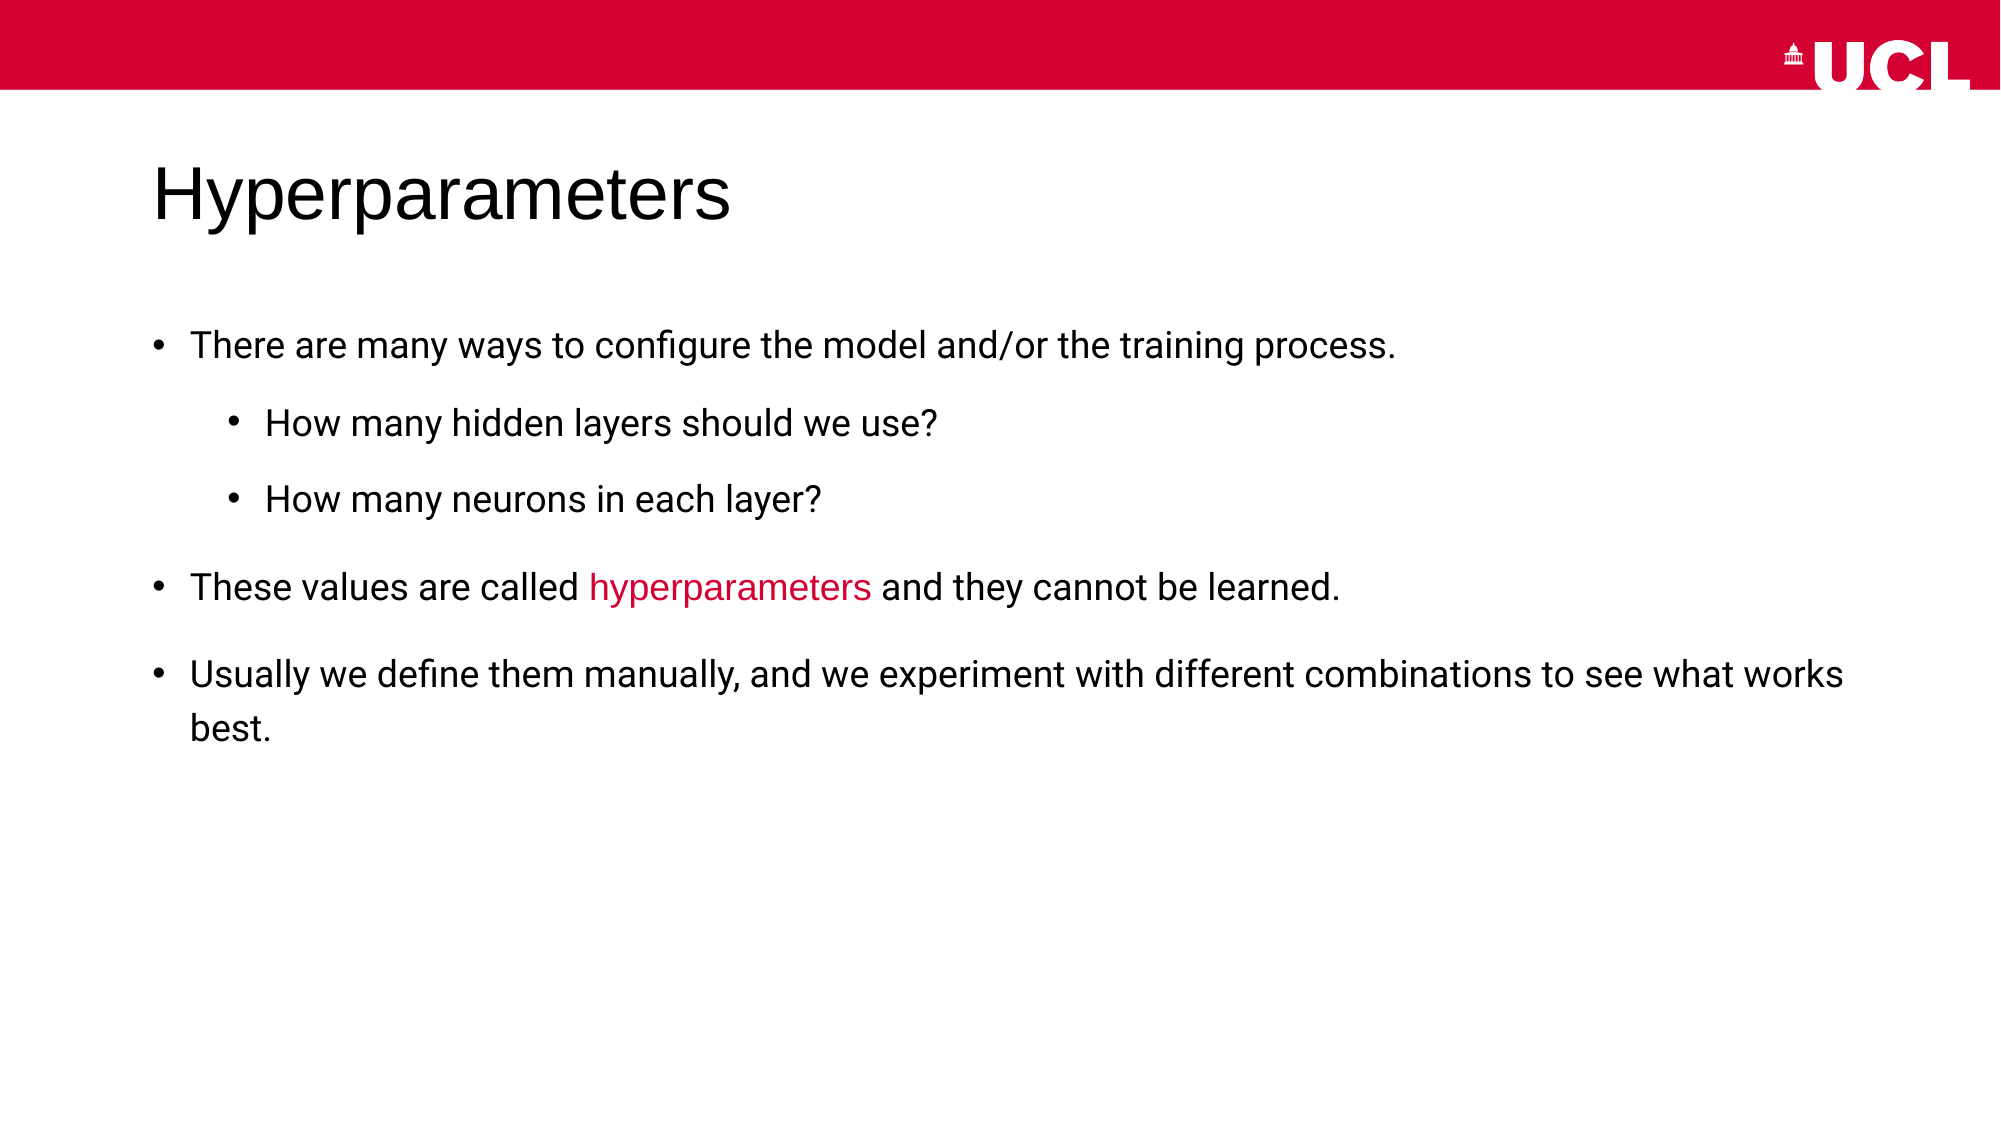

# Hyperparameters
There are many ways to configure the model and/or the training process.
How many hidden layers should we use?
How many neurons in each layer?
These values are called hyperparameters and they cannot be learned.
Usually we define them manually, and we experiment with different combinations to see what works best.